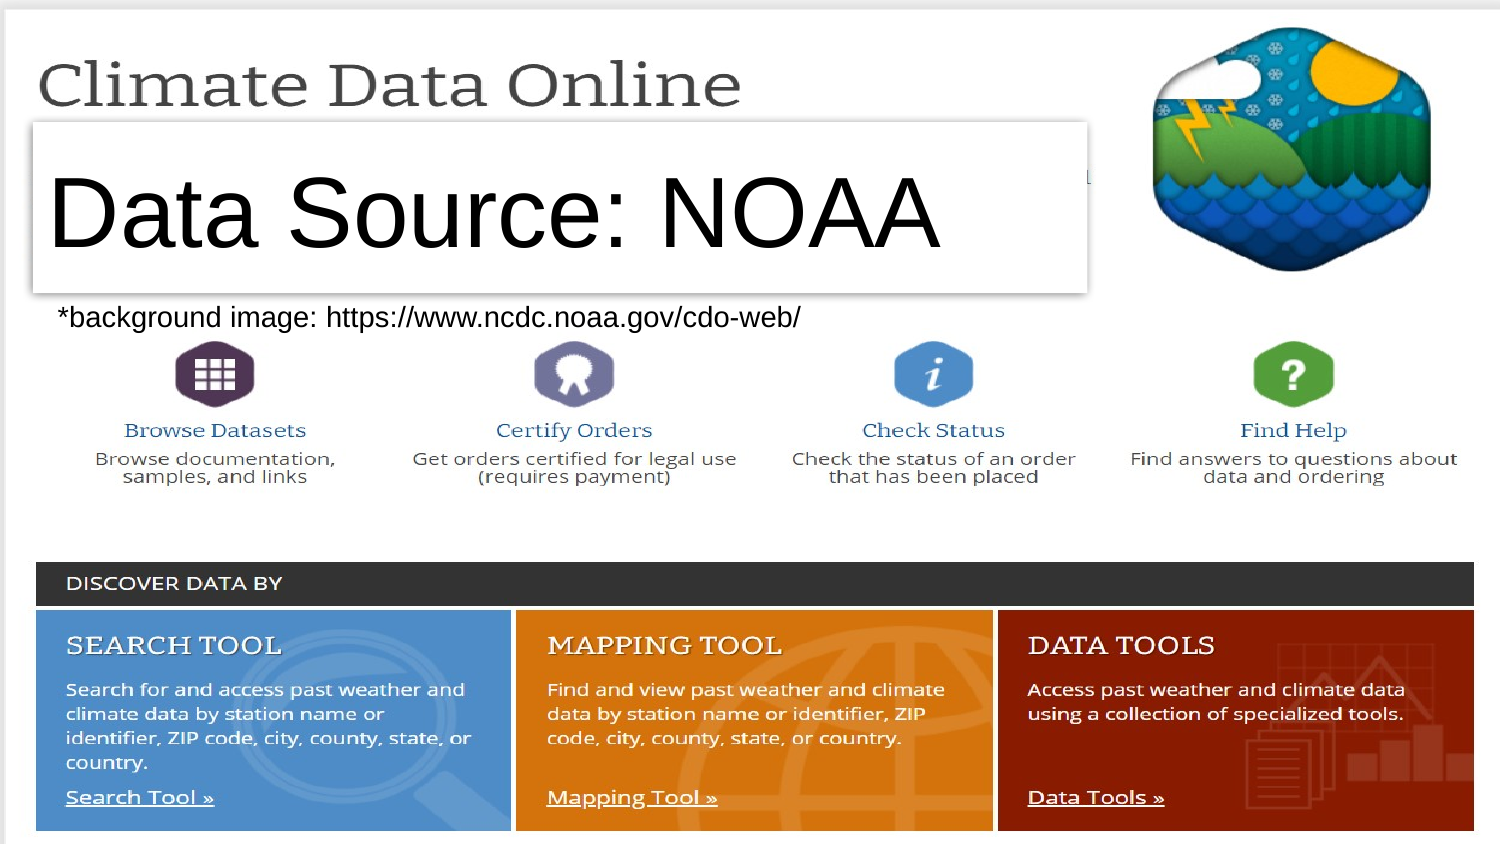

# Data Source: NOAA
*background image: https://www.ncdc.noaa.gov/cdo-web/